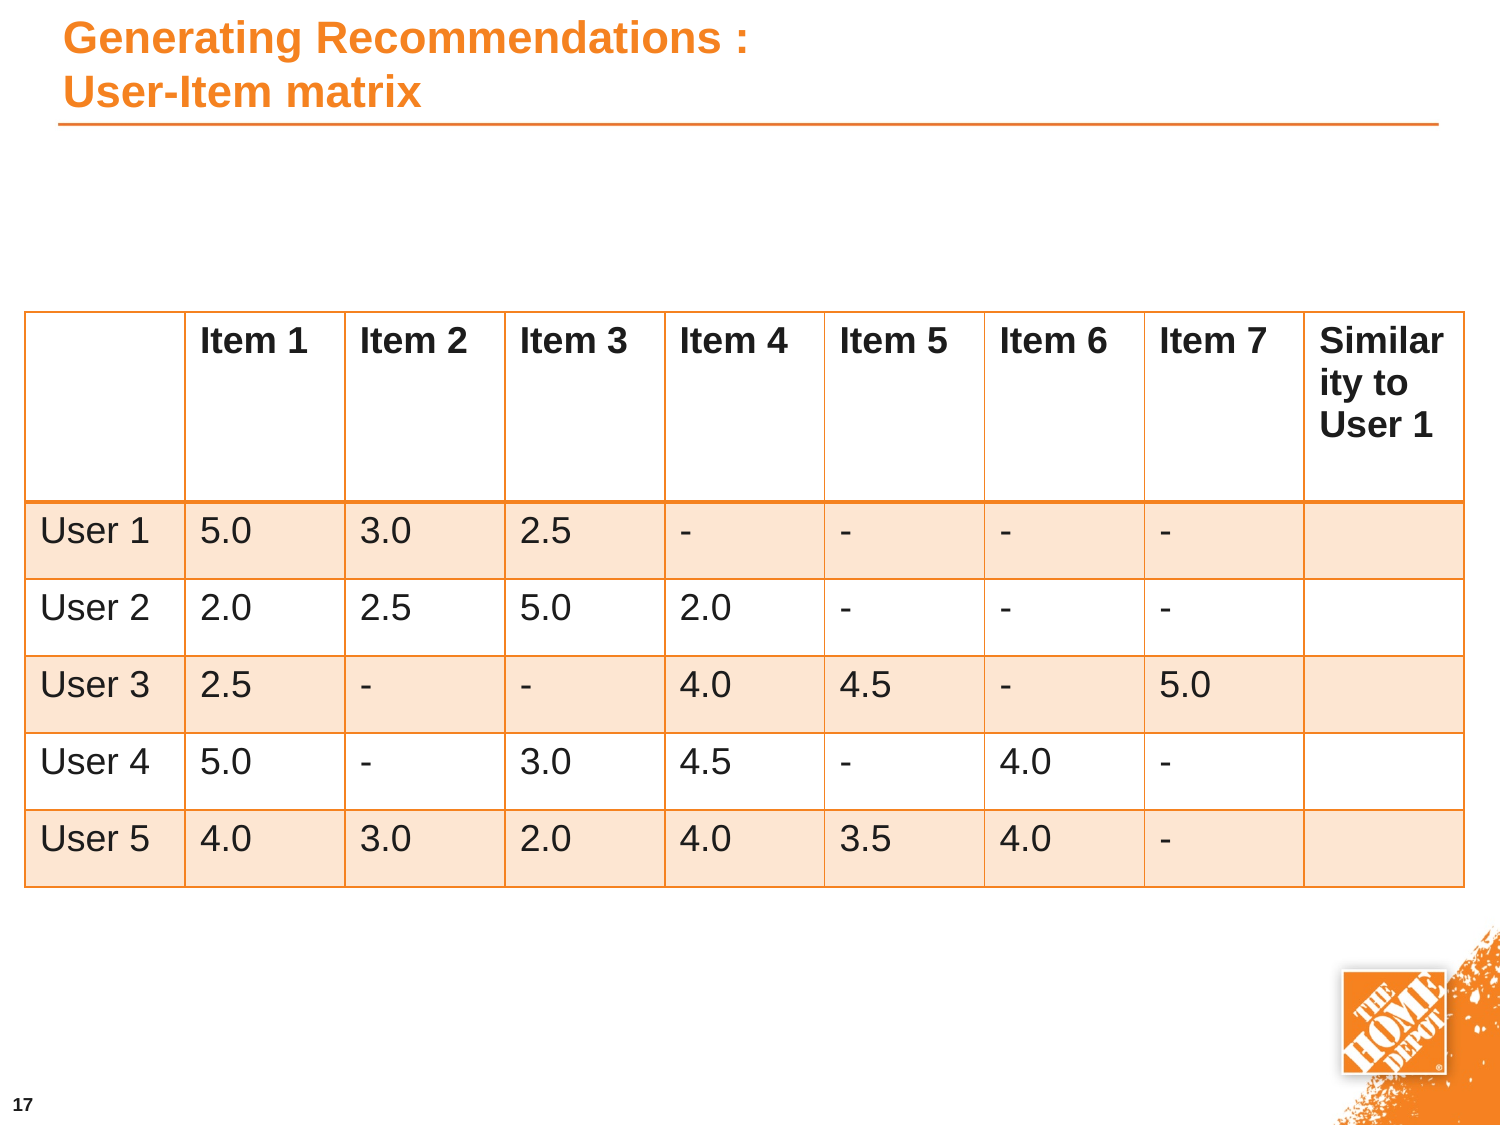

# Generating Recommendations : User-Item matrix
|  | Item 1 | Item 2 | Item 3 | Item 4 | Item 5 | Item 6 | Item 7 | Similarity to User 1 |
| --- | --- | --- | --- | --- | --- | --- | --- | --- |
| User 1 | 5.0 | 3.0 | 2.5 | - | - | - | - |  |
| User 2 | 2.0 | 2.5 | 5.0 | 2.0 | - | - | - |  |
| User 3 | 2.5 | - | - | 4.0 | 4.5 | - | 5.0 |  |
| User 4 | 5.0 | - | 3.0 | 4.5 | - | 4.0 | - |  |
| User 5 | 4.0 | 3.0 | 2.0 | 4.0 | 3.5 | 4.0 | - |  |
17